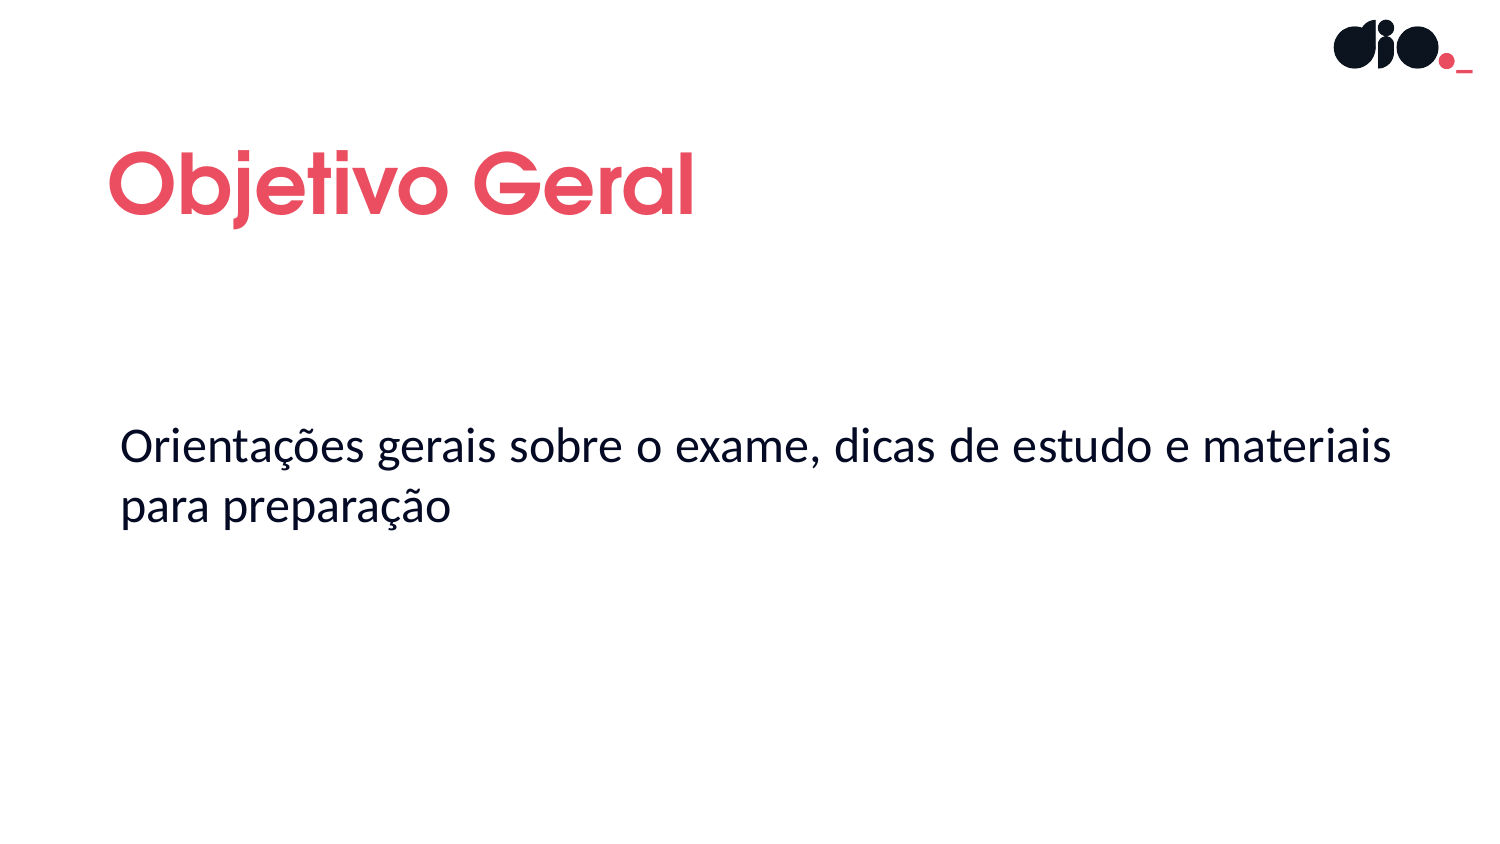

Objetivo Geral
Orientações gerais sobre o exame, dicas de estudo e materiais para preparação